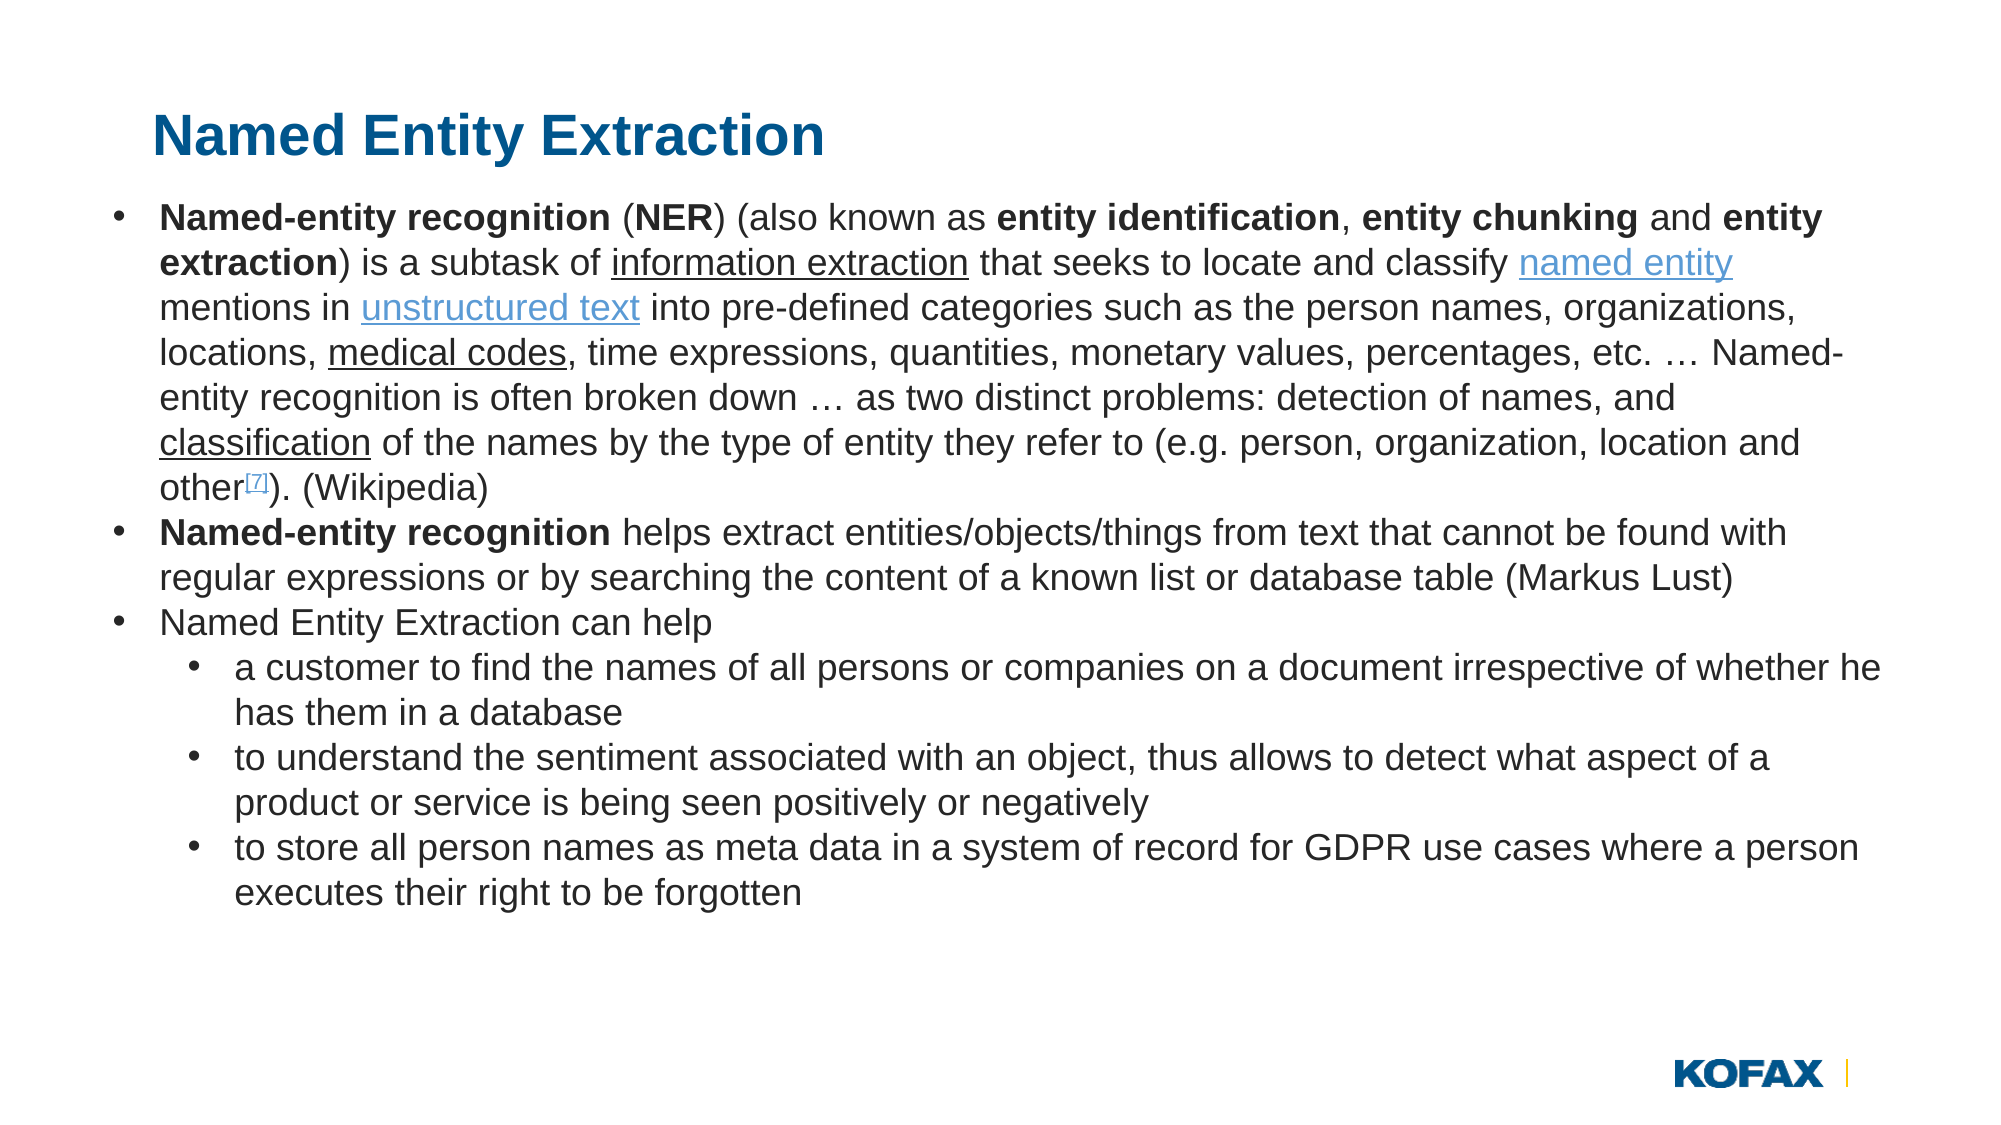

# Named Entity Extraction
Named-entity recognition (NER) (also known as entity identification, entity chunking and entity extraction) is a subtask of information extraction that seeks to locate and classify named entity mentions in unstructured text into pre-defined categories such as the person names, organizations, locations, medical codes, time expressions, quantities, monetary values, percentages, etc. … Named-entity recognition is often broken down … as two distinct problems: detection of names, and classification of the names by the type of entity they refer to (e.g. person, organization, location and other[7]). (Wikipedia)
Named-entity recognition helps extract entities/objects/things from text that cannot be found with regular expressions or by searching the content of a known list or database table (Markus Lust)
Named Entity Extraction can help
a customer to find the names of all persons or companies on a document irrespective of whether he has them in a database
to understand the sentiment associated with an object, thus allows to detect what aspect of a product or service is being seen positively or negatively
to store all person names as meta data in a system of record for GDPR use cases where a person executes their right to be forgotten